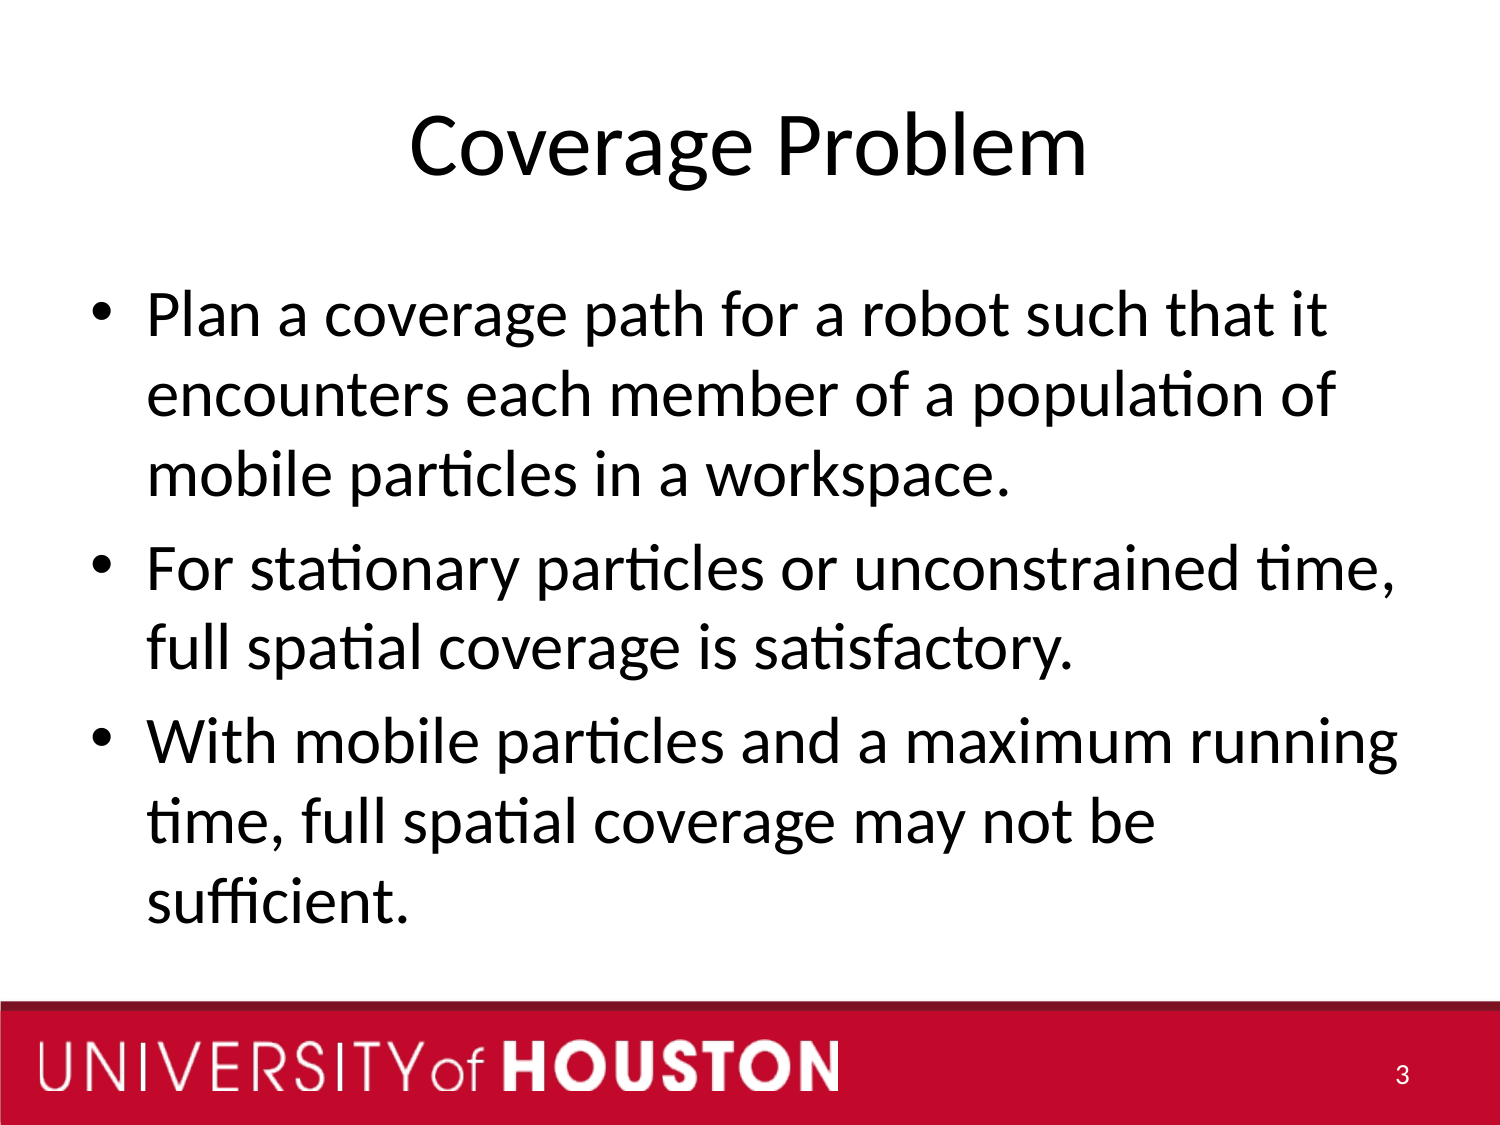

# Coverage Problem
Plan a coverage path for a robot such that it encounters each member of a population of mobile particles in a workspace.
For stationary particles or unconstrained time, full spatial coverage is satisfactory.
With mobile particles and a maximum running time, full spatial coverage may not be sufficient.
3